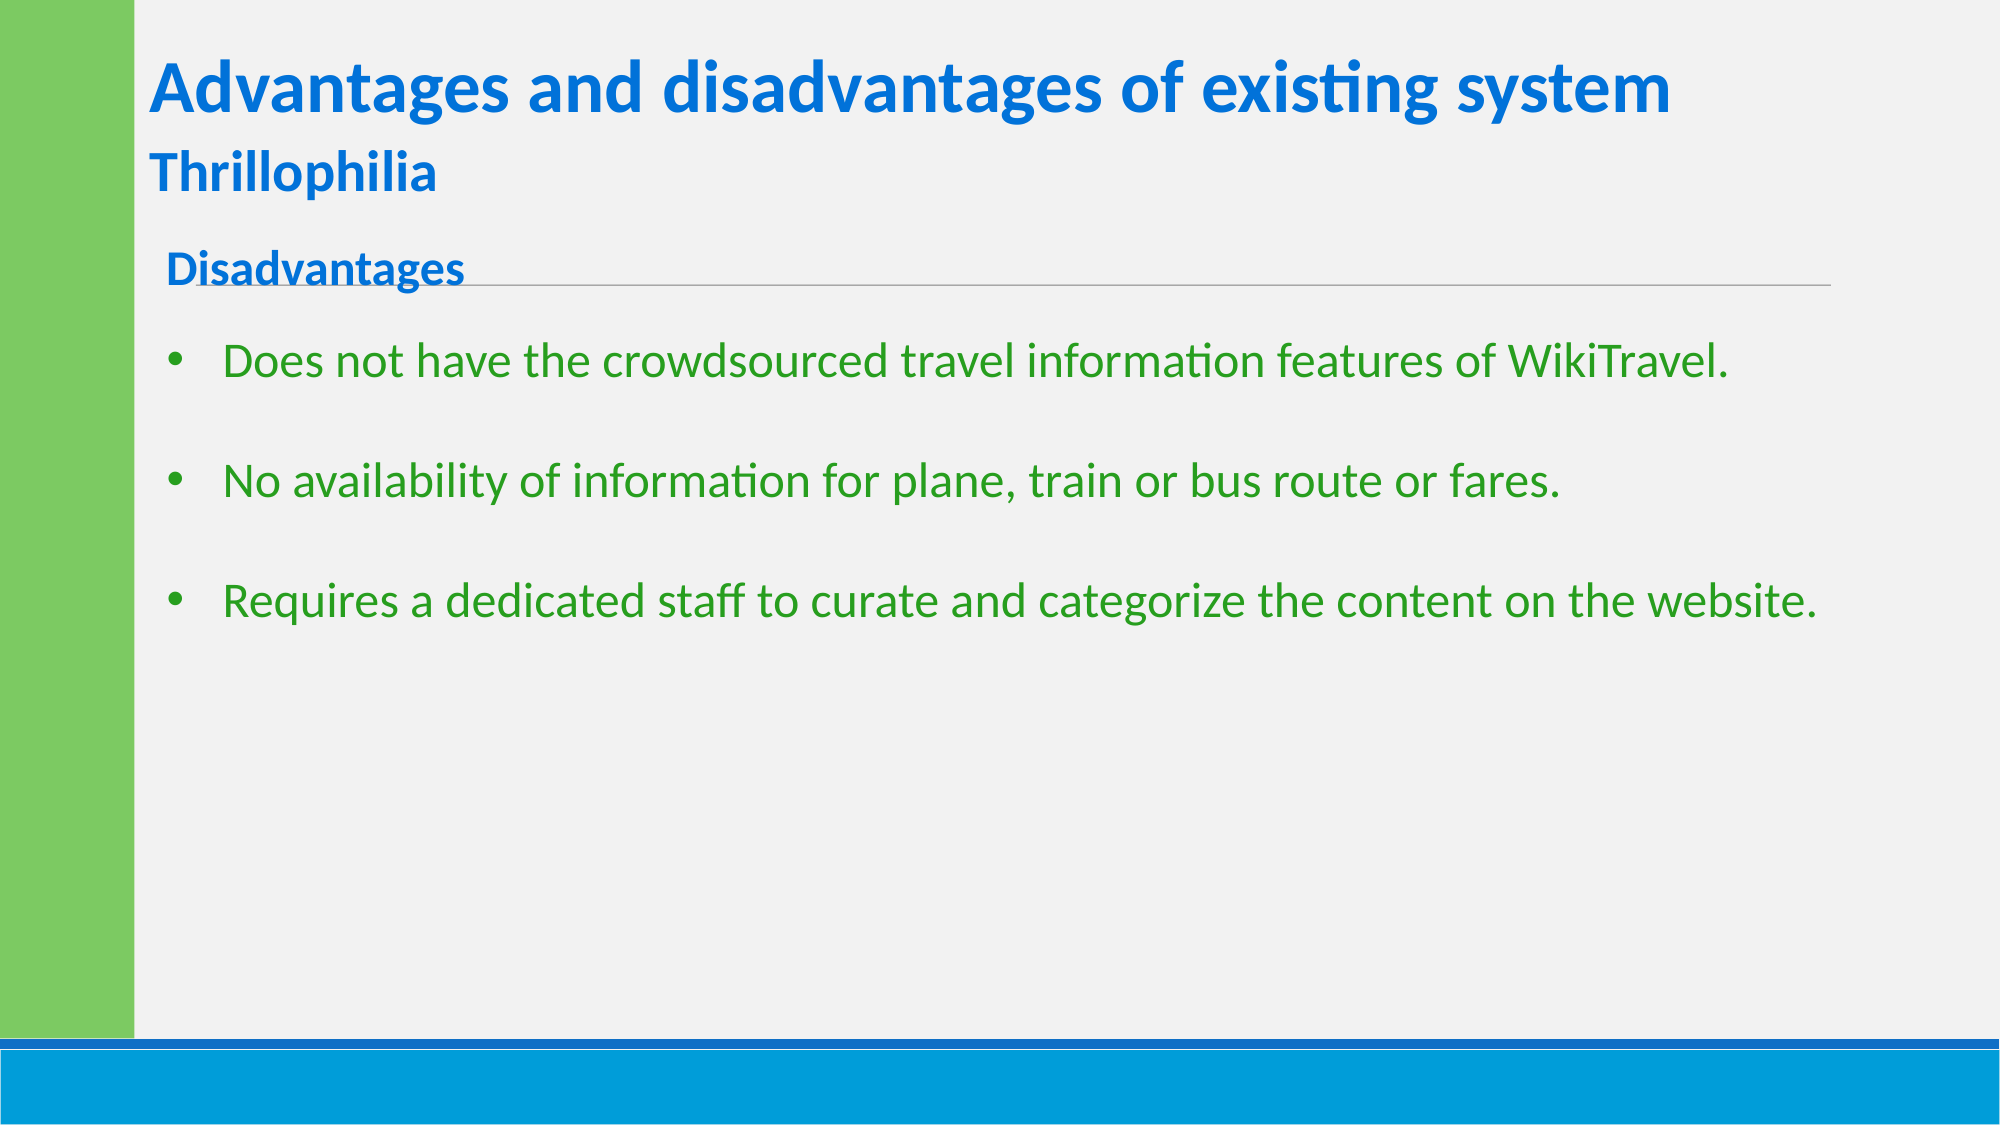

Advantages and disadvantages of existing system
Thrillophilia
Disadvantages
Does not have the crowdsourced travel information features of WikiTravel.

No availability of information for plane, train or bus route or fares.

Requires a dedicated staff to curate and categorize the content on the website.